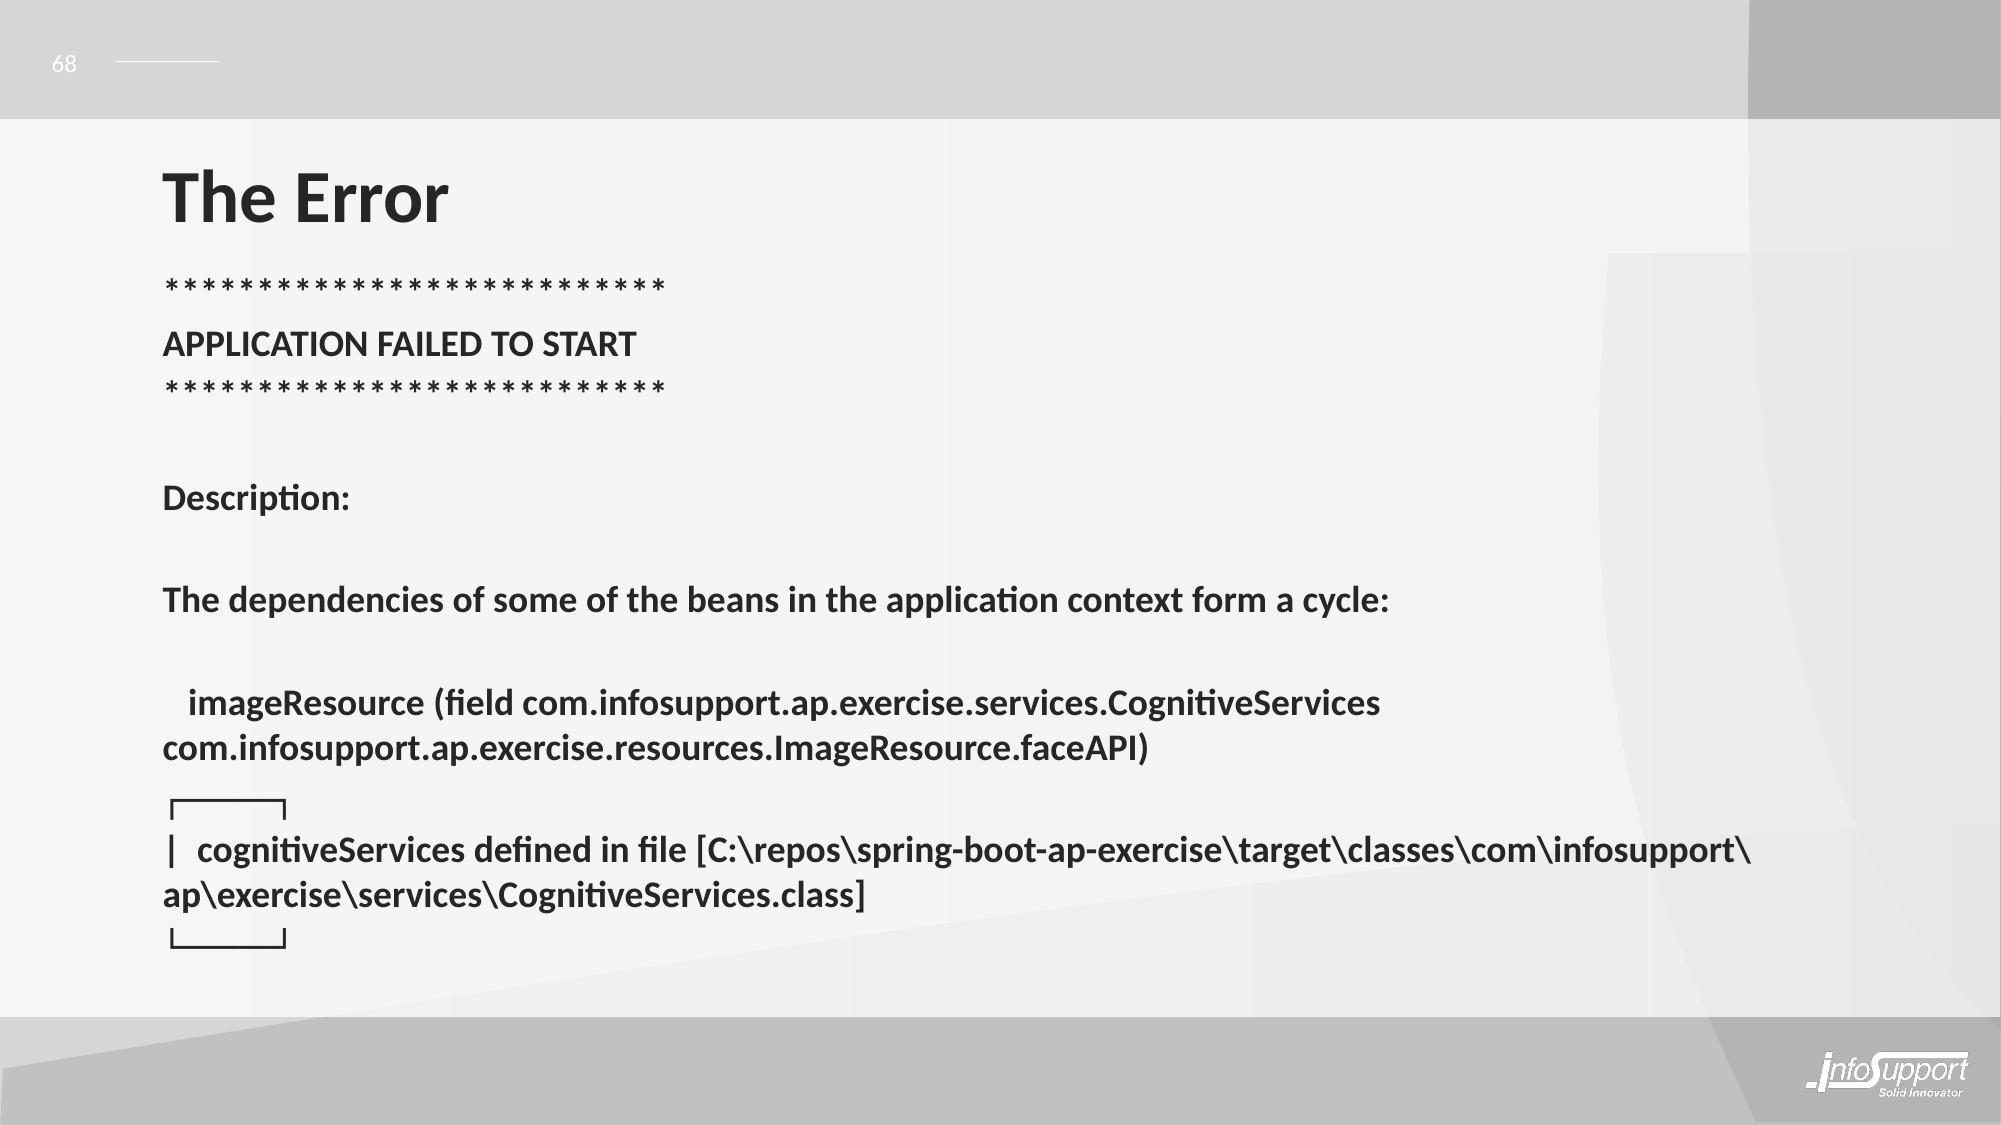

68
# The Error
***************************
APPLICATION FAILED TO START
***************************

Description:

The dependencies of some of the beans in the application context form a cycle:

   imageResource (field com.infosupport.ap.exercise.services.CognitiveServices com.infosupport.ap.exercise.resources.ImageResource.faceAPI)
┌─────┐
|  cognitiveServices defined in file [C:\repos\spring-boot-ap-exercise\target\classes\com\infosupport\ap\exercise\services\CognitiveServices.class]
└─────┘